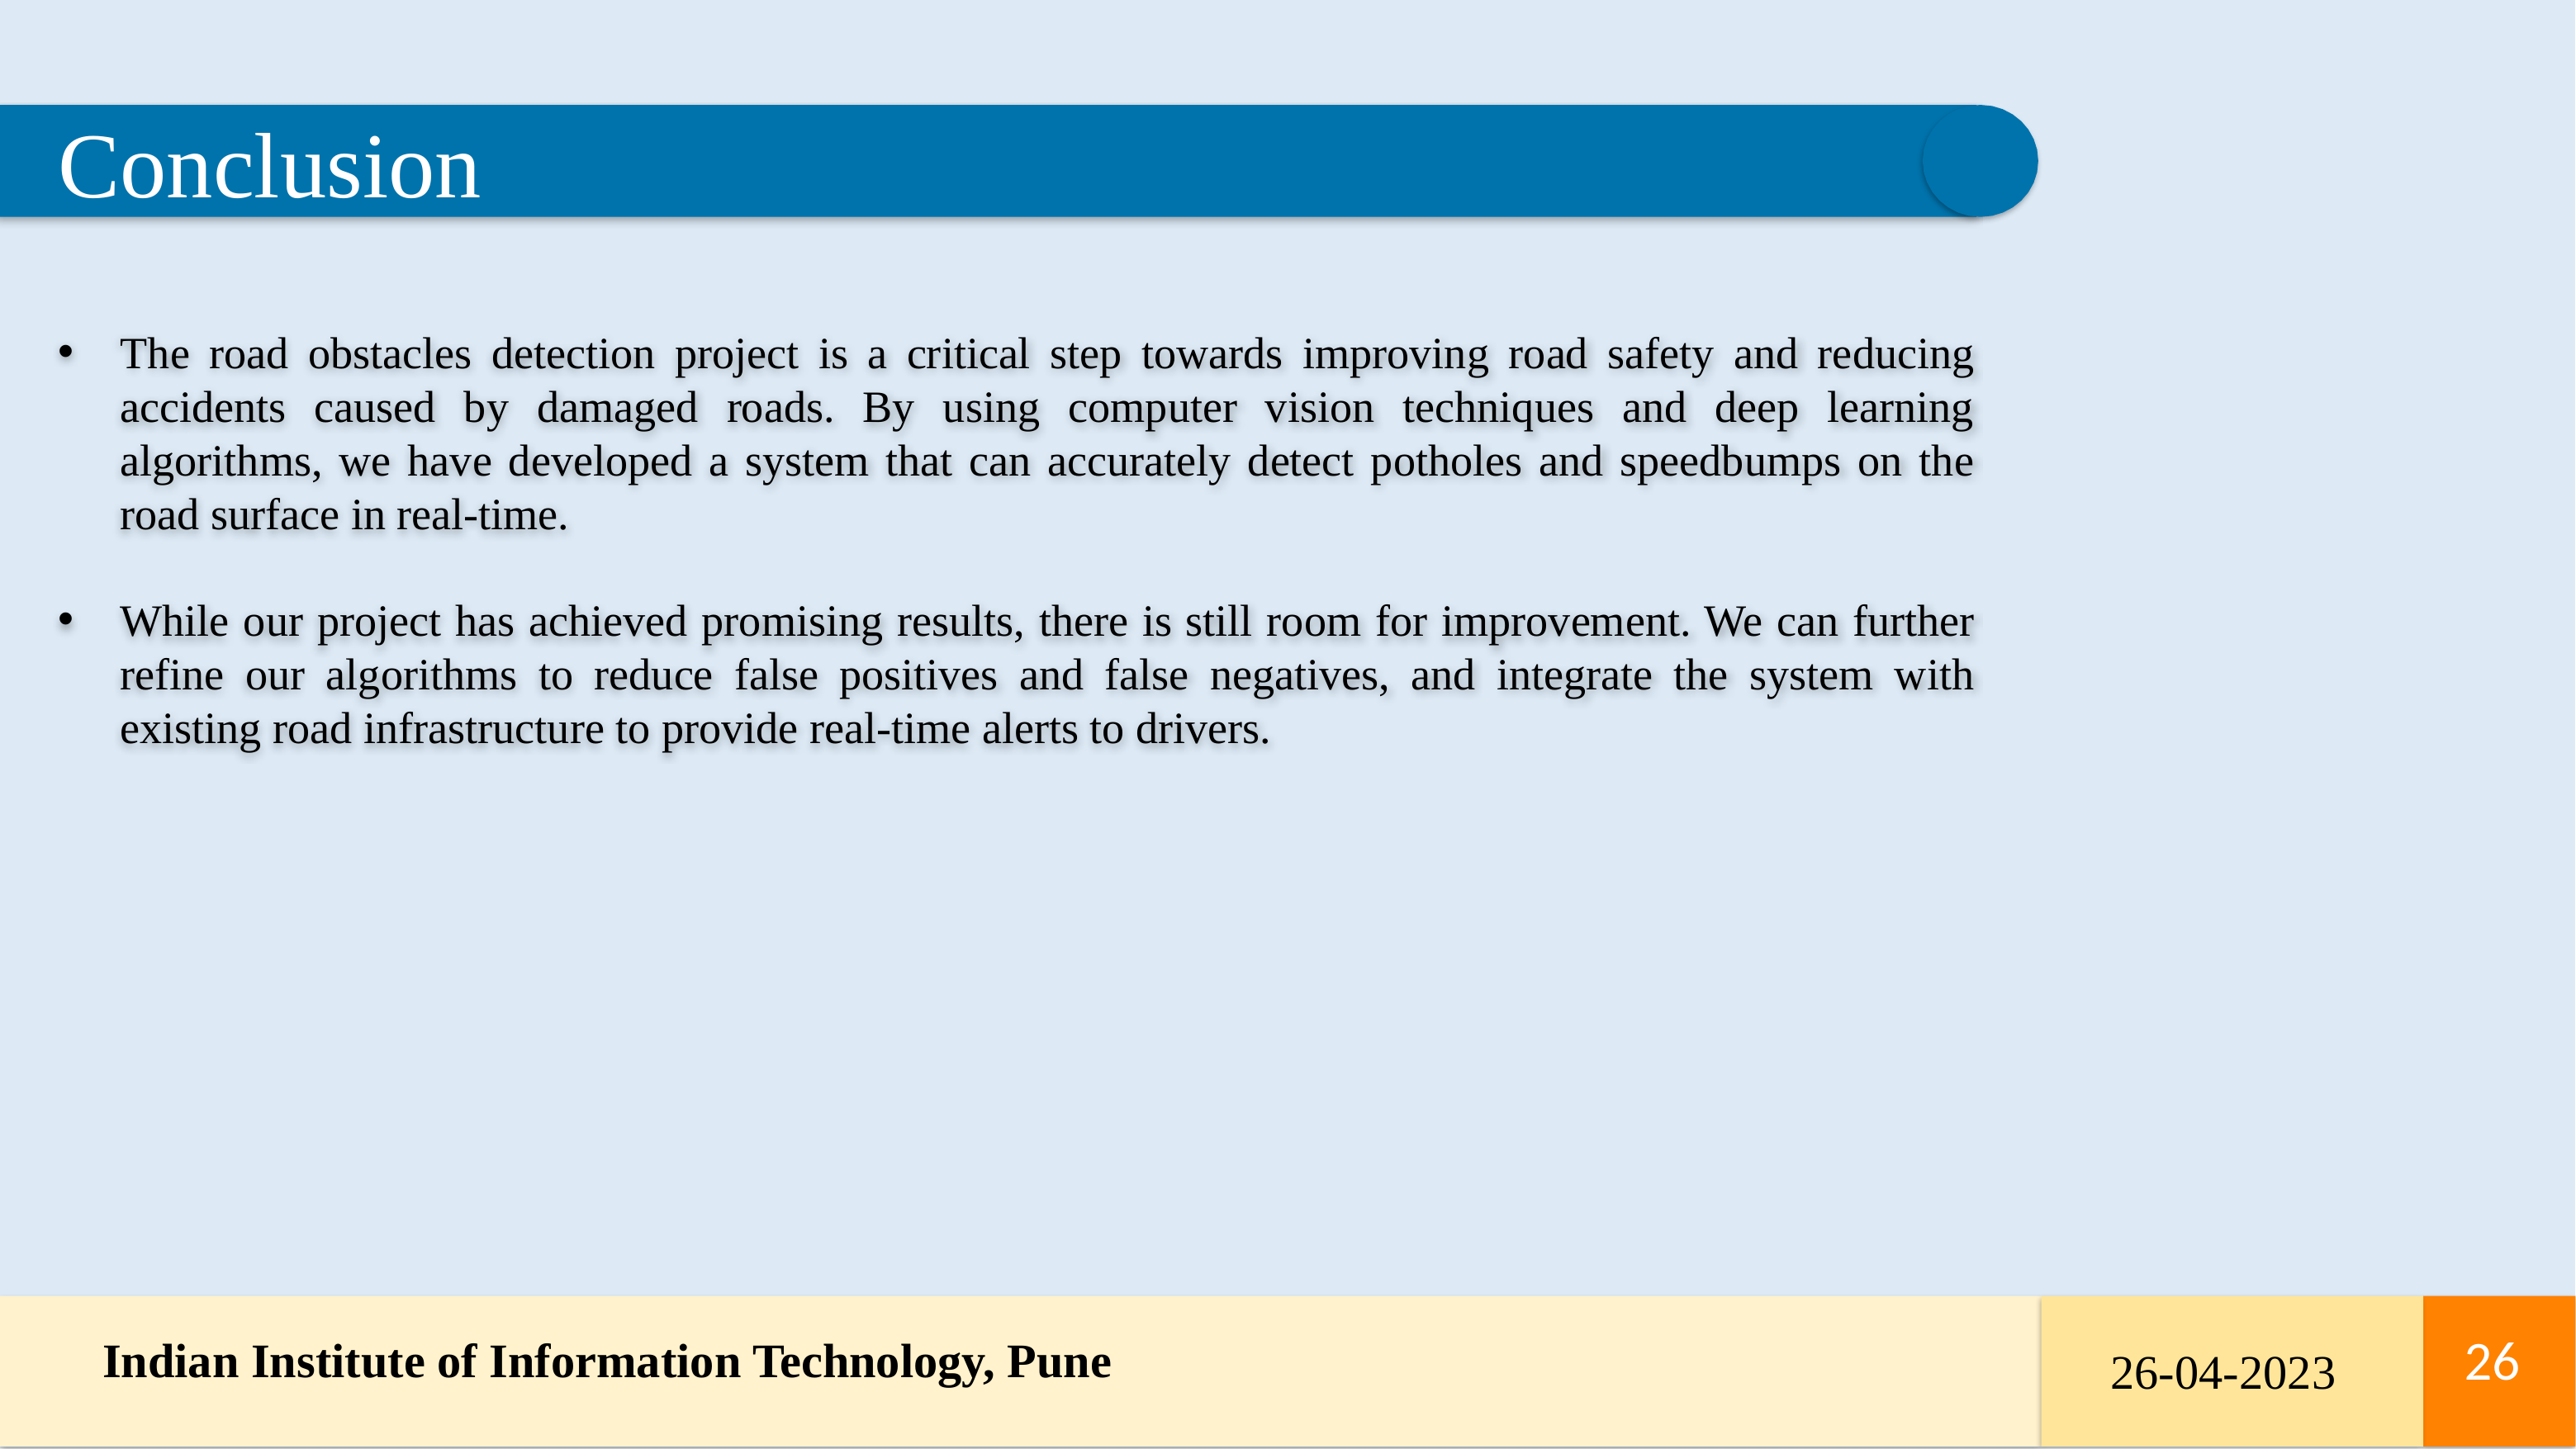

Conclusion

The road obstacles detection project is a critical step towards improving road safety and reducing accidents caused by damaged roads. By using computer vision techniques and deep learning algorithms, we have developed a system that can accurately detect potholes and speedbumps on the road surface in real-time.

While our project has achieved promising results, there is still room for improvement. We can further refine our algorithms to reduce false positives and false negatives, and integrate the system with existing road infrastructure to provide real-time alerts to drivers.

Indian Institute of Information Technology, Pune

26-04-2023
26
26